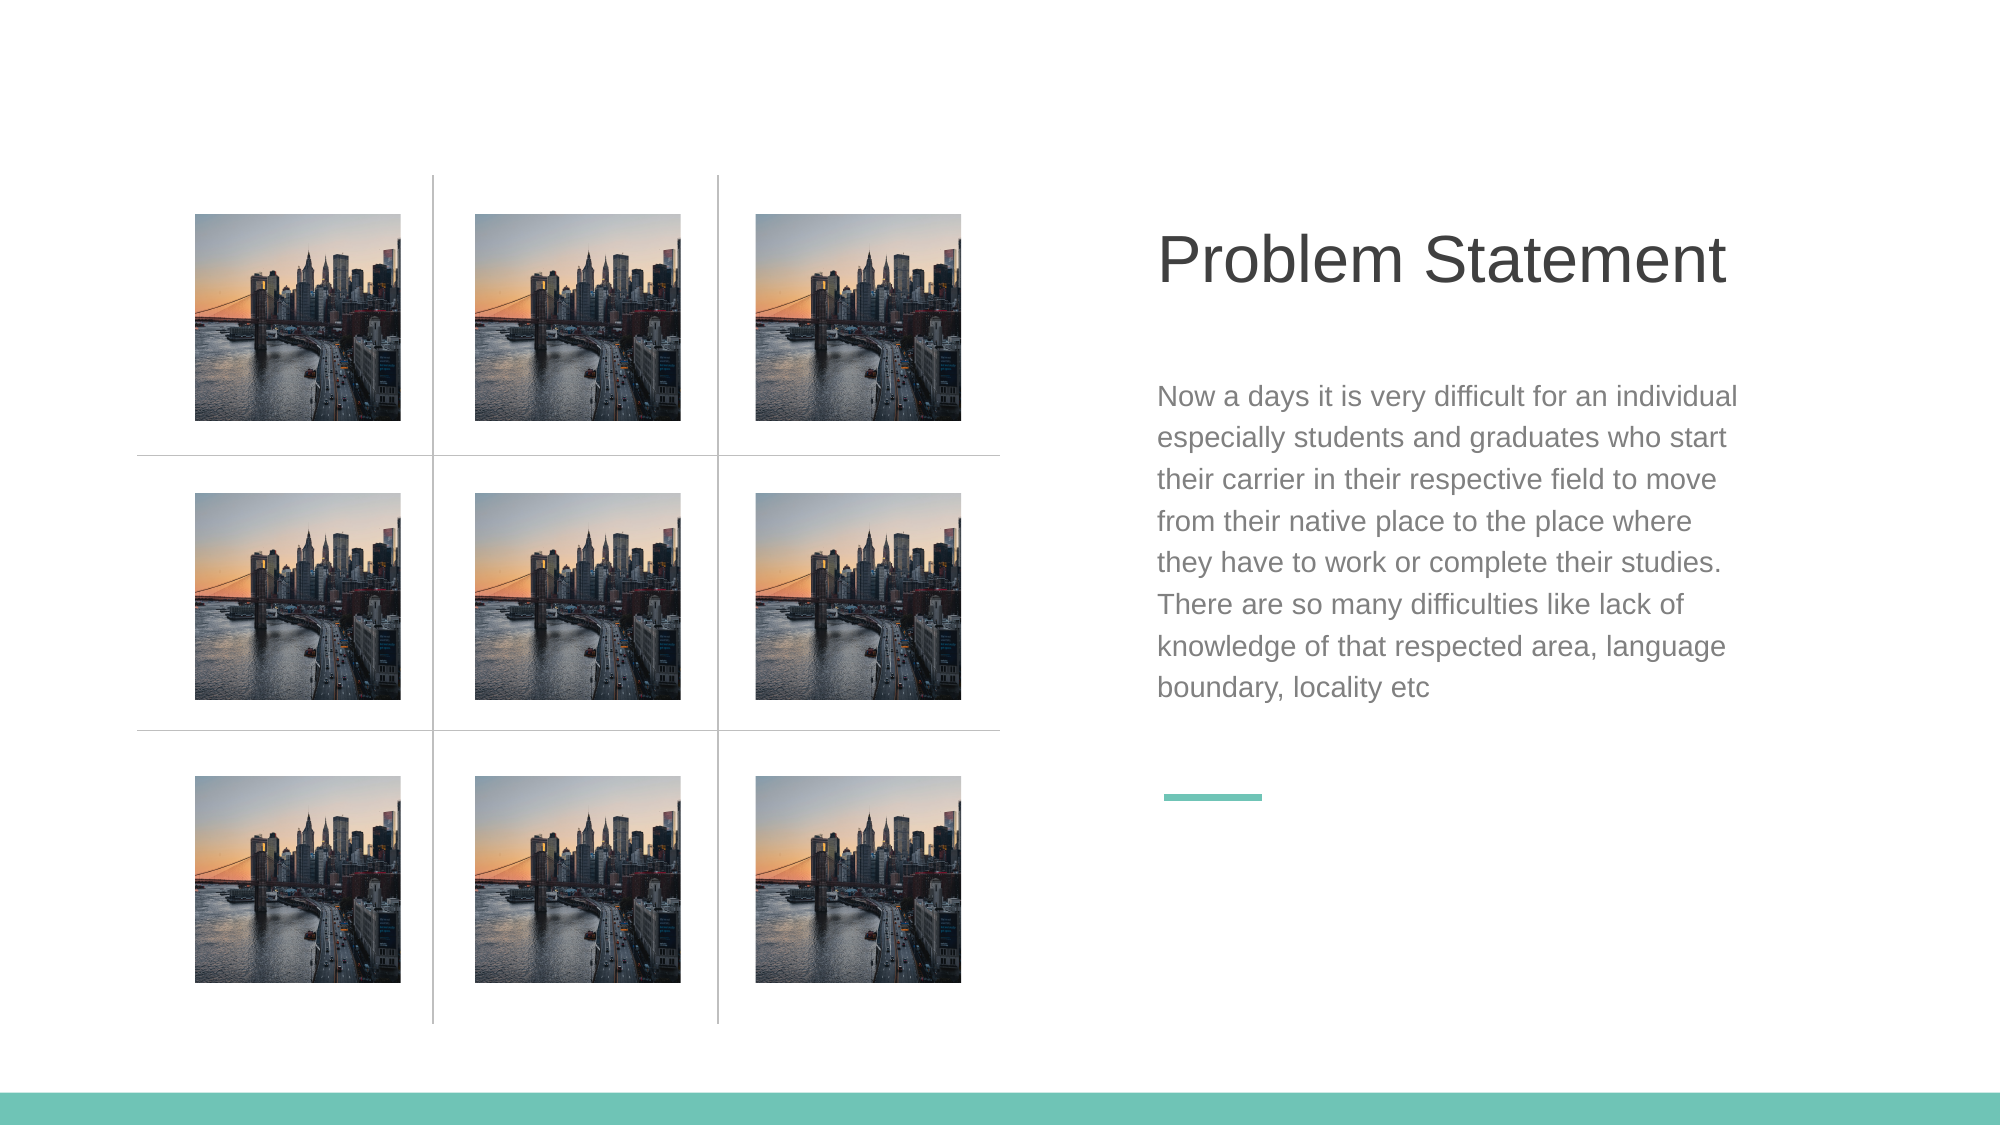

Problem Statement

Now a days it is very difficult for an individual especially students and graduates who start their carrier in their respective field to move from their native place to the place where they have to work or complete their studies. There are so many difficulties like lack of knowledge of that respected area, language boundary, locality etc